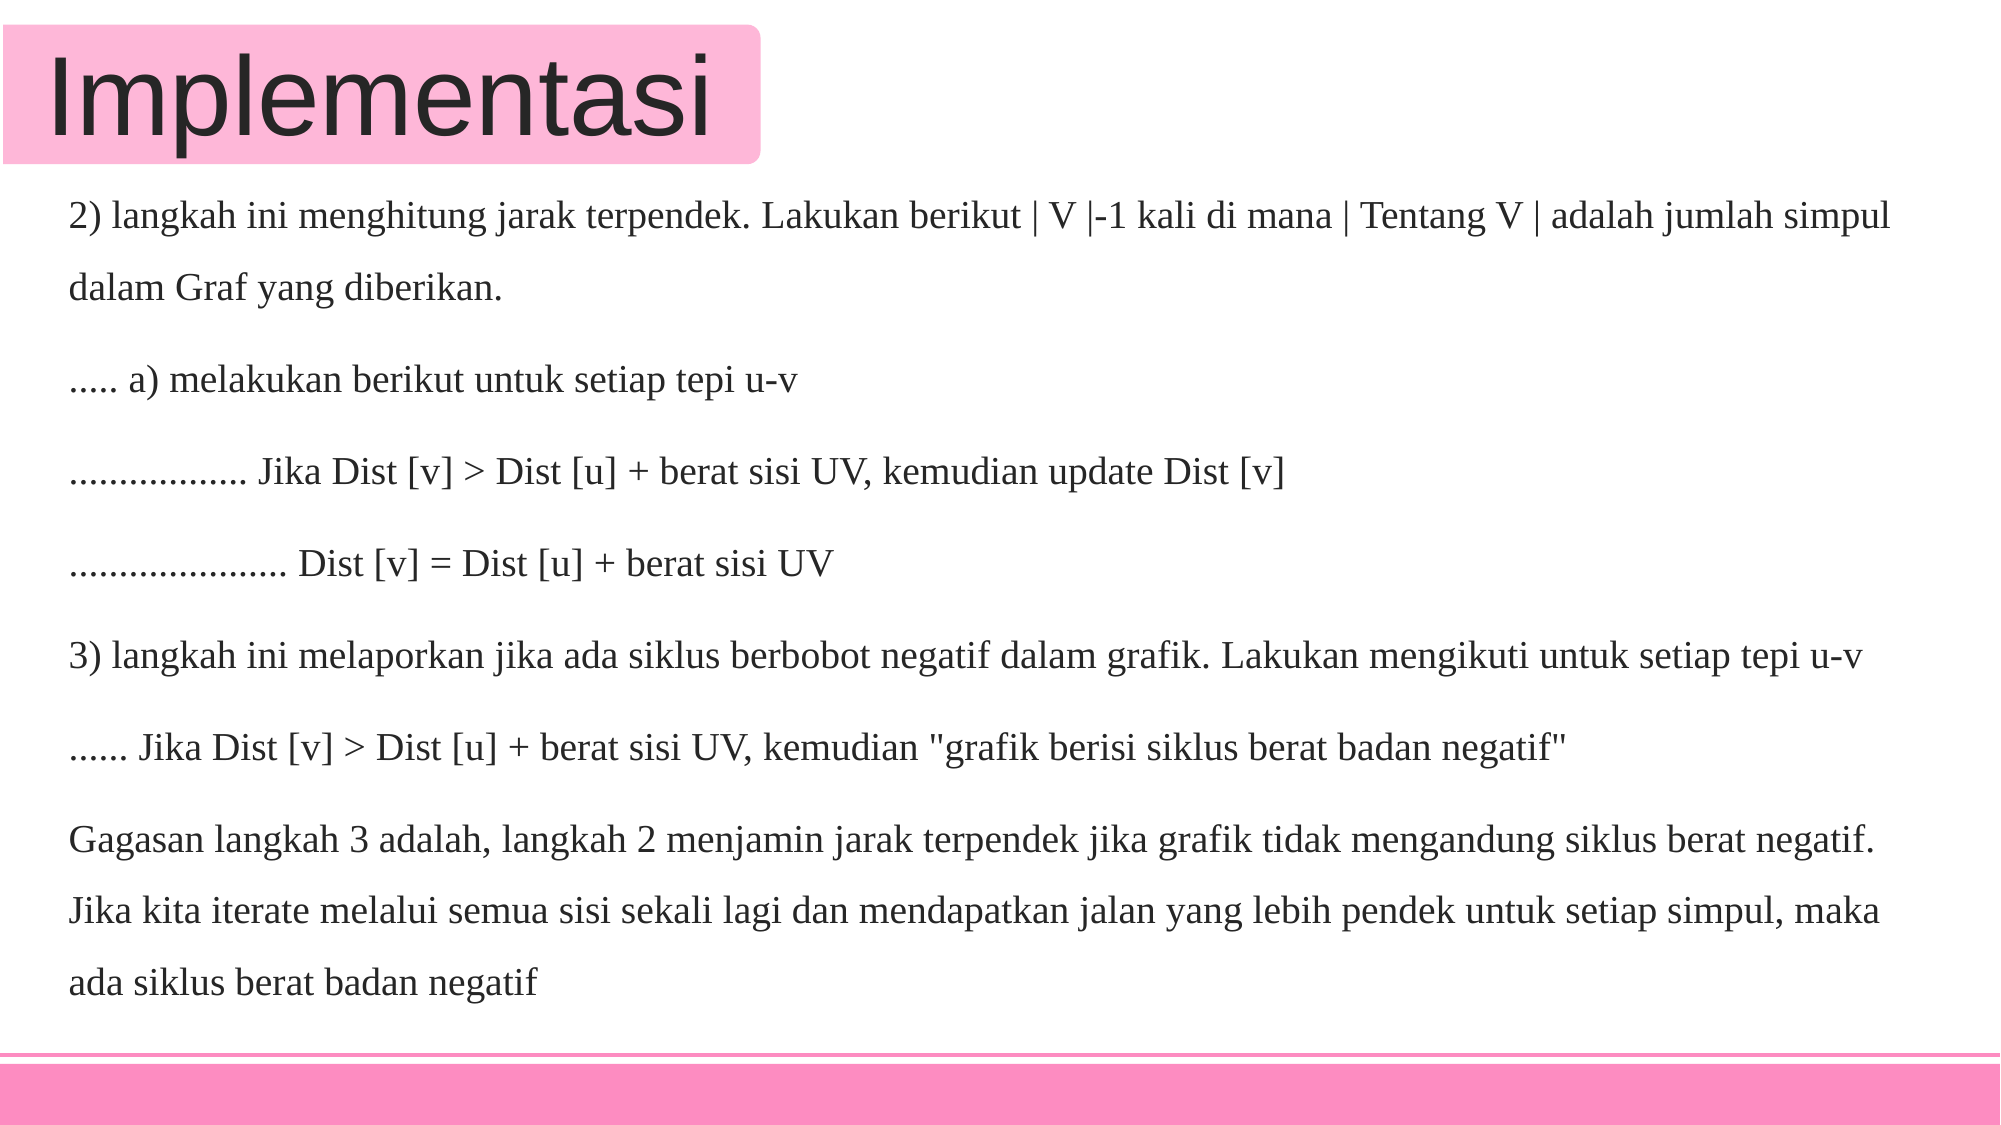

Implementasi
2) langkah ini menghitung jarak terpendek. Lakukan berikut | V |-1 kali di mana | Tentang V | adalah jumlah simpul dalam Graf yang diberikan.
..... a) melakukan berikut untuk setiap tepi u-v
.................. Jika Dist [v] > Dist [u] + berat sisi UV, kemudian update Dist [v]
...................... Dist [v] = Dist [u] + berat sisi UV
3) langkah ini melaporkan jika ada siklus berbobot negatif dalam grafik. Lakukan mengikuti untuk setiap tepi u-v
...... Jika Dist [v] > Dist [u] + berat sisi UV, kemudian "grafik berisi siklus berat badan negatif"
Gagasan langkah 3 adalah, langkah 2 menjamin jarak terpendek jika grafik tidak mengandung siklus berat negatif. Jika kita iterate melalui semua sisi sekali lagi dan mendapatkan jalan yang lebih pendek untuk setiap simpul, maka ada siklus berat badan negatif